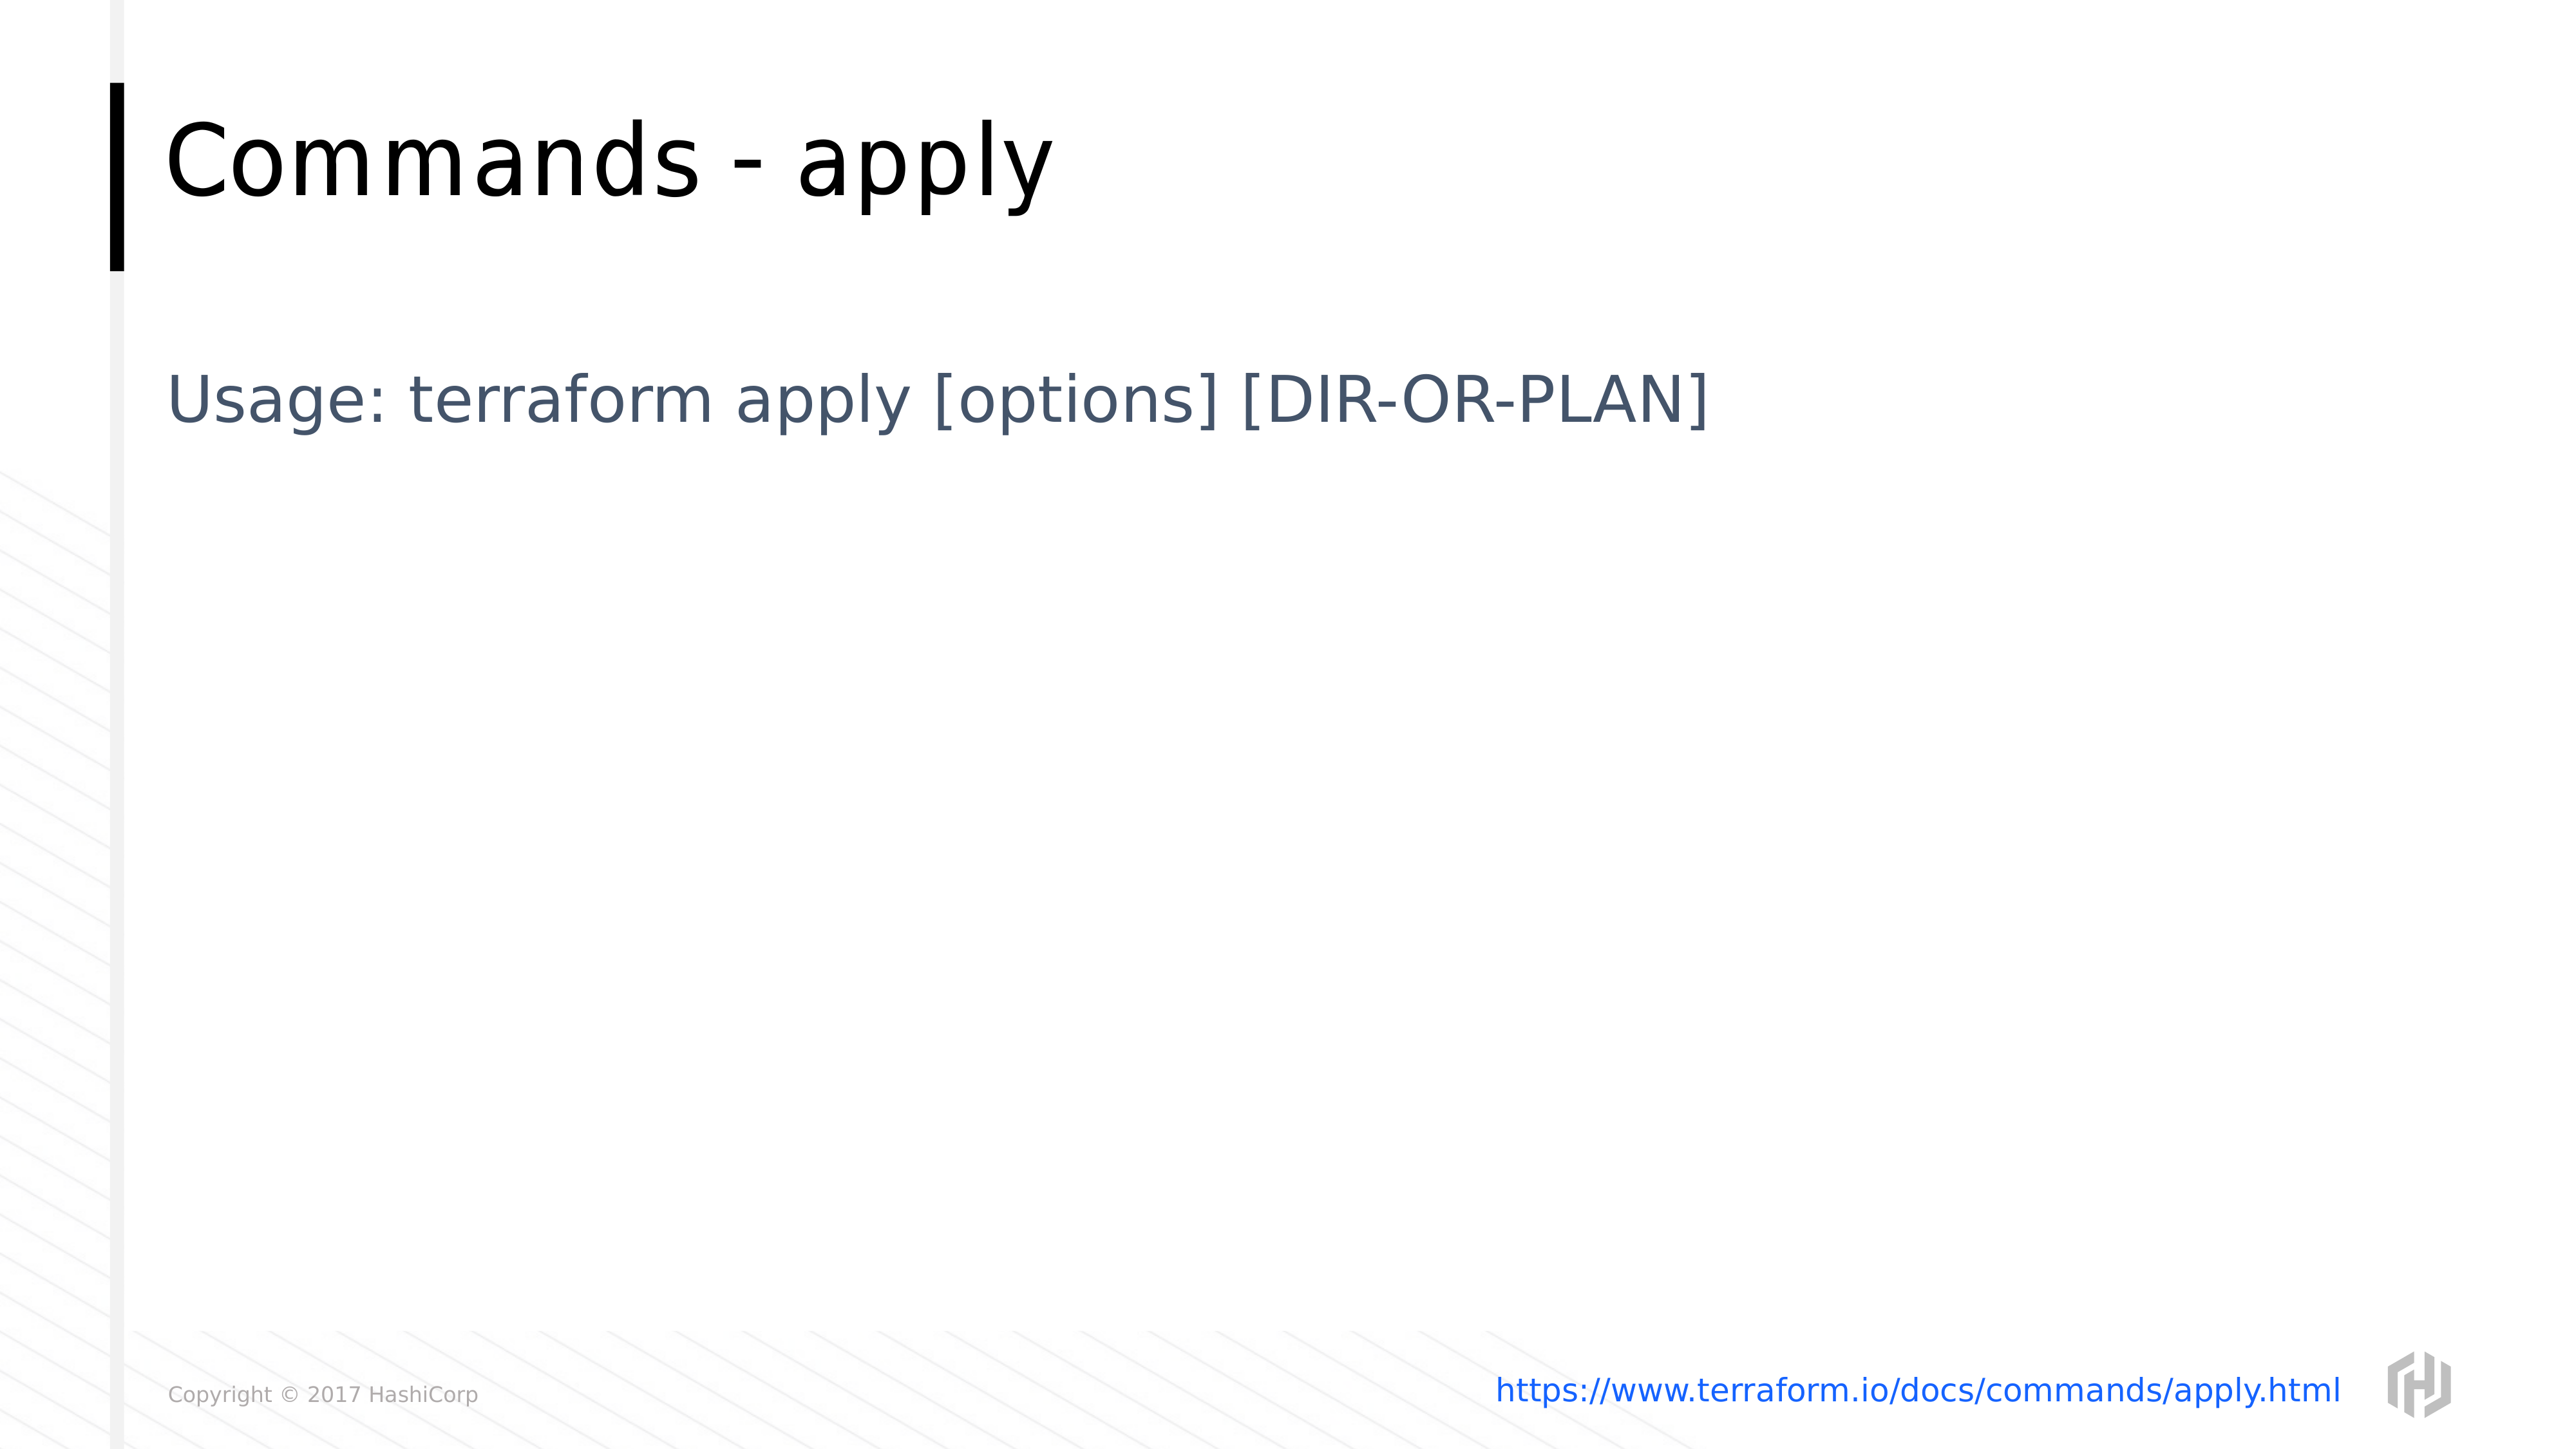

# Commands - apply
Usage: terraform apply [options] [DIR-OR-PLAN]

https://www.terraform.io/docs/commands/apply.html